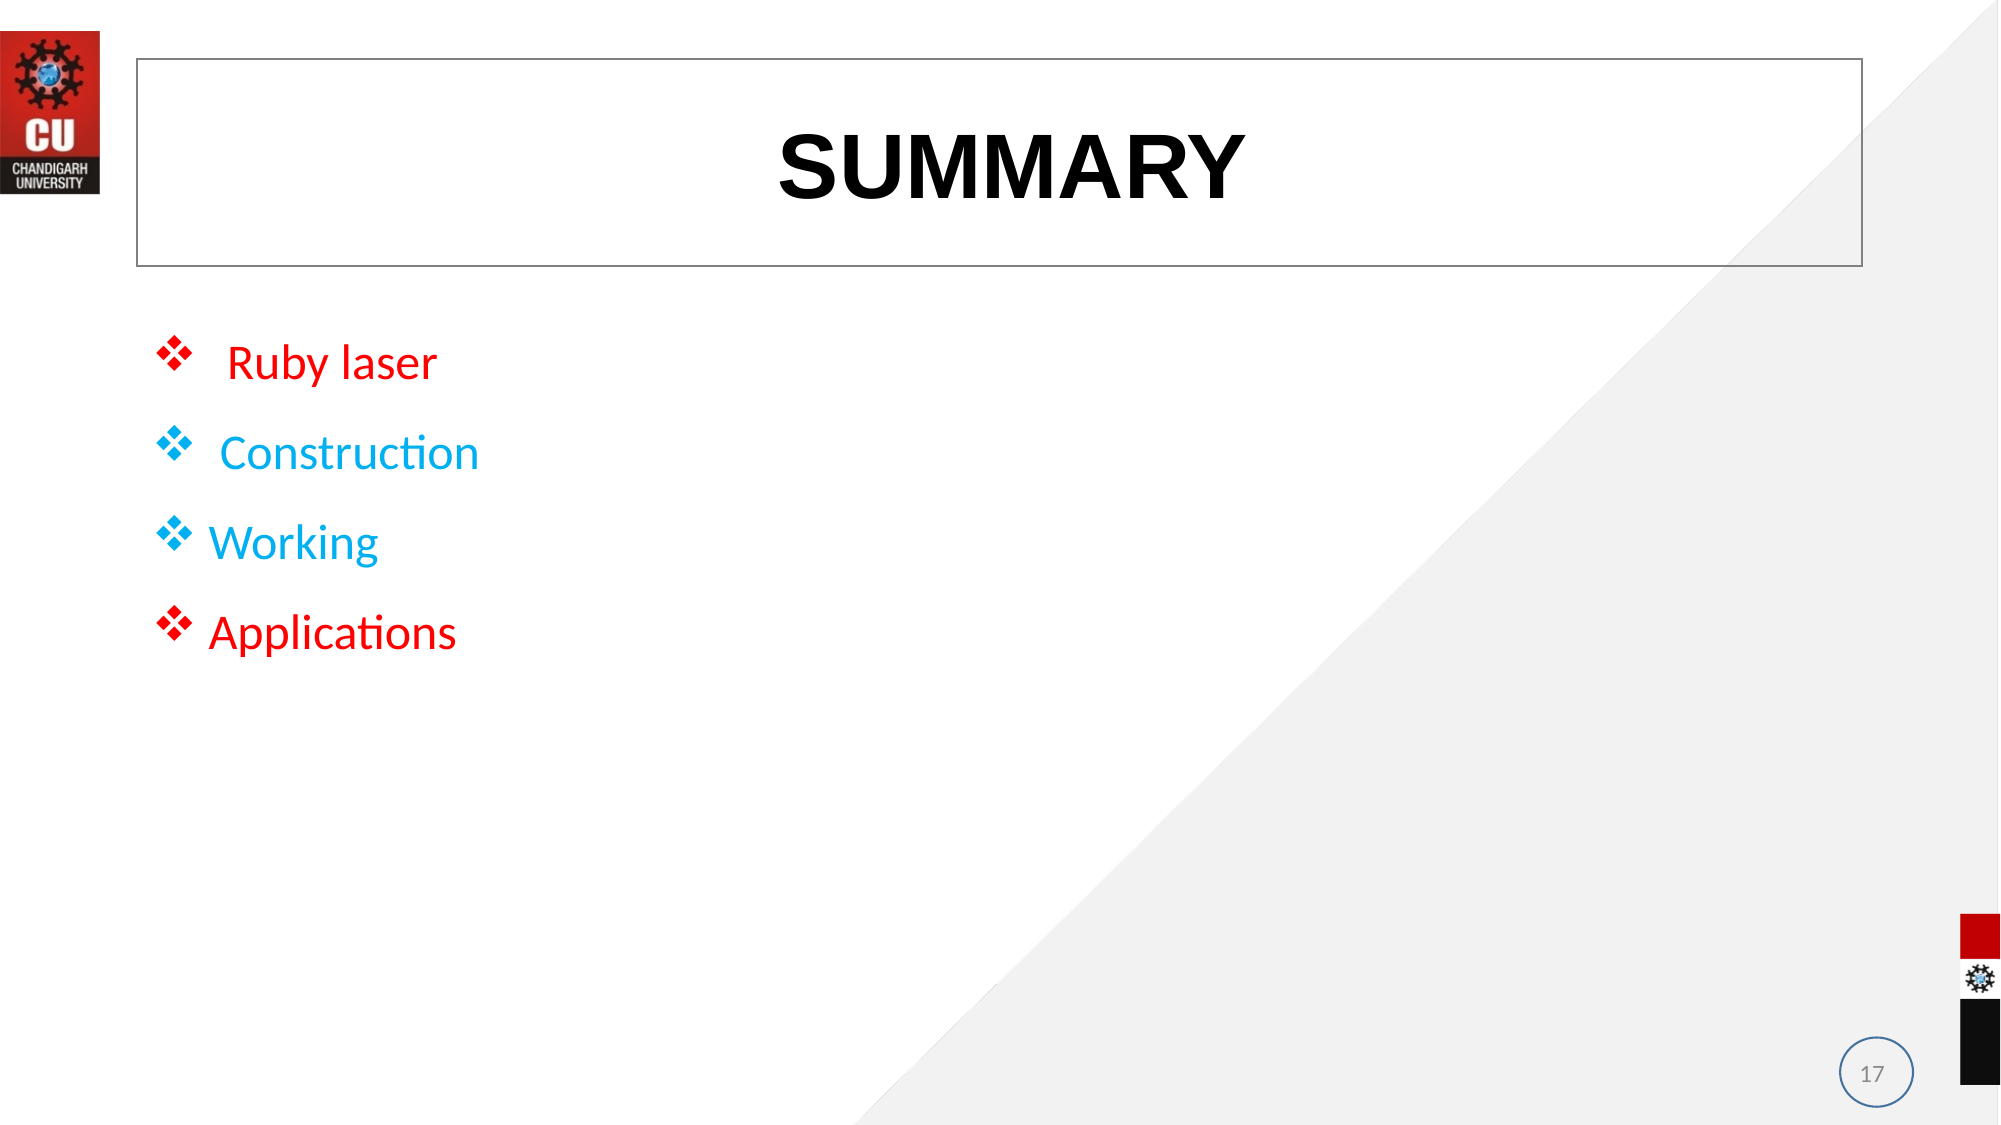

SUMMARY

Ruby laser
 Construction
Working
Applications
#

17